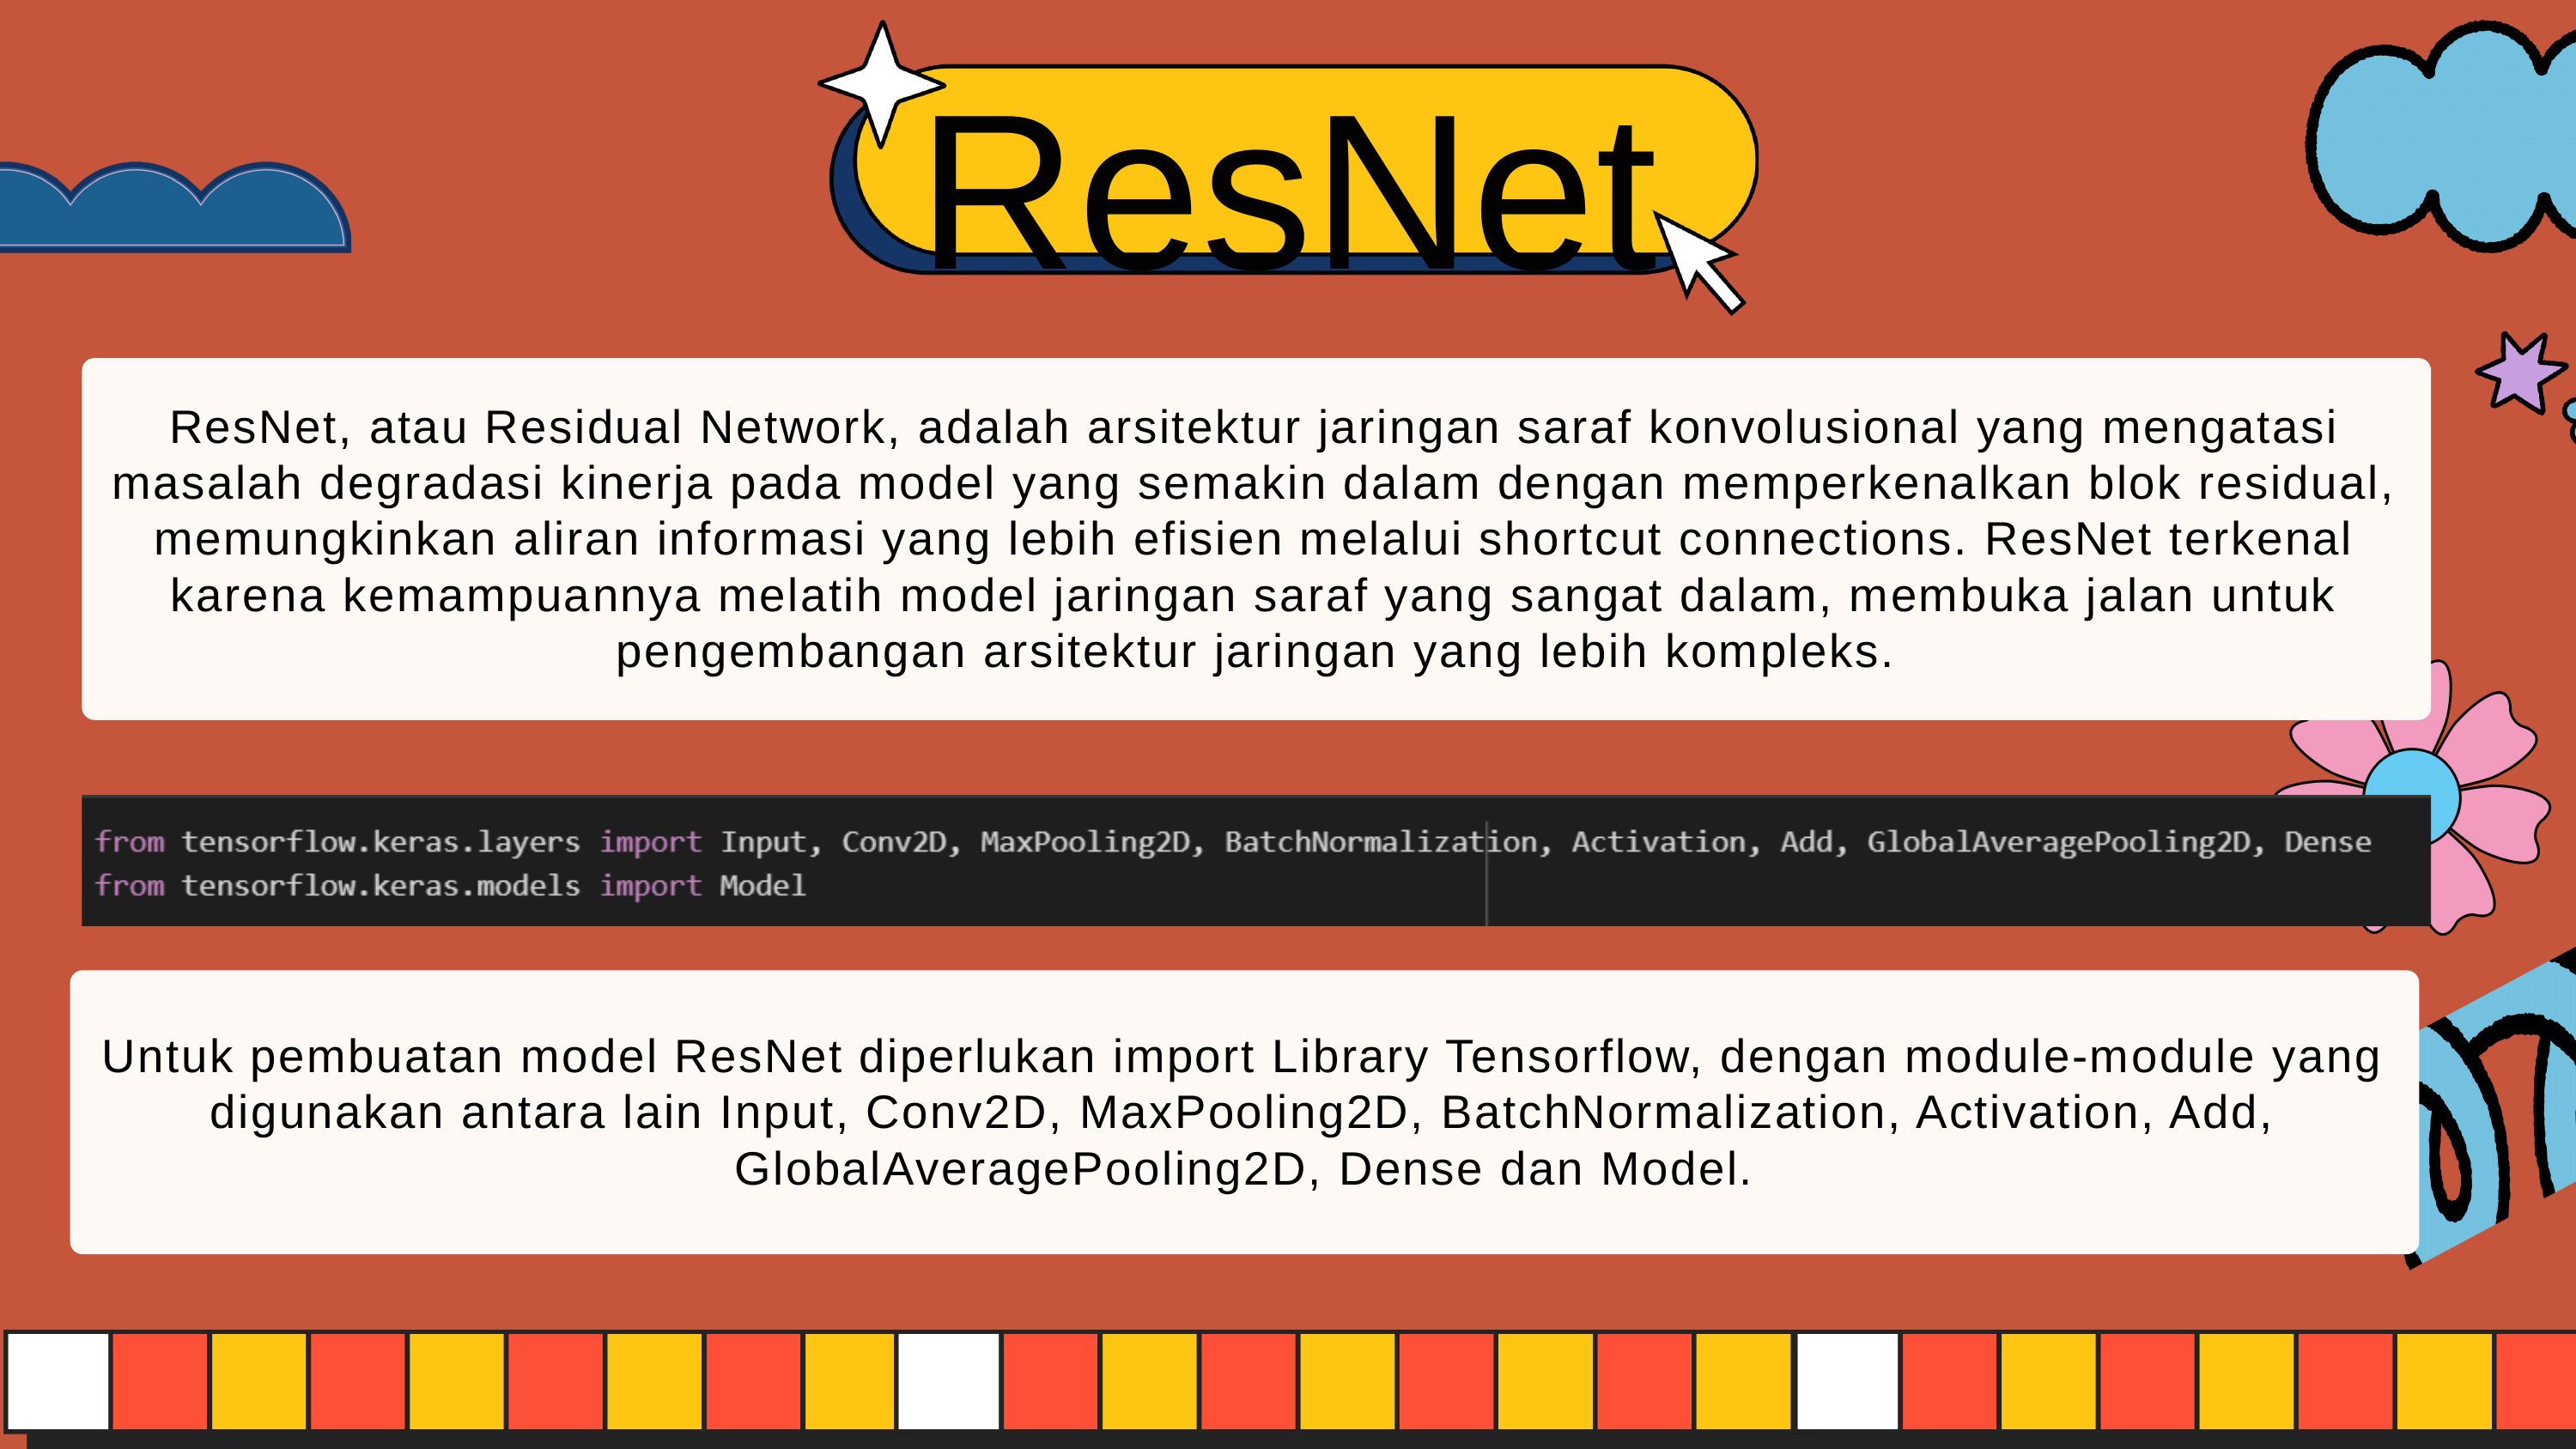

ResNet

ResNet, atau Residual Network, adalah arsitektur jaringan saraf konvolusional yang mengatasi masalah degradasi kinerja pada model yang semakin dalam dengan memperkenalkan blok residual, memungkinkan aliran informasi yang lebih efisien melalui shortcut connections. ResNet terkenal karena kemampuannya melatih model jaringan saraf yang sangat dalam, membuka jalan untuk pengembangan arsitektur jaringan yang lebih kompleks.

Untuk pembuatan model ResNet diperlukan import Library Tensorflow, dengan module-module yang digunakan antara lain Input, Conv2D, MaxPooling2D, BatchNormalization, Activation, Add, GlobalAveragePooling2D, Dense dan Model.